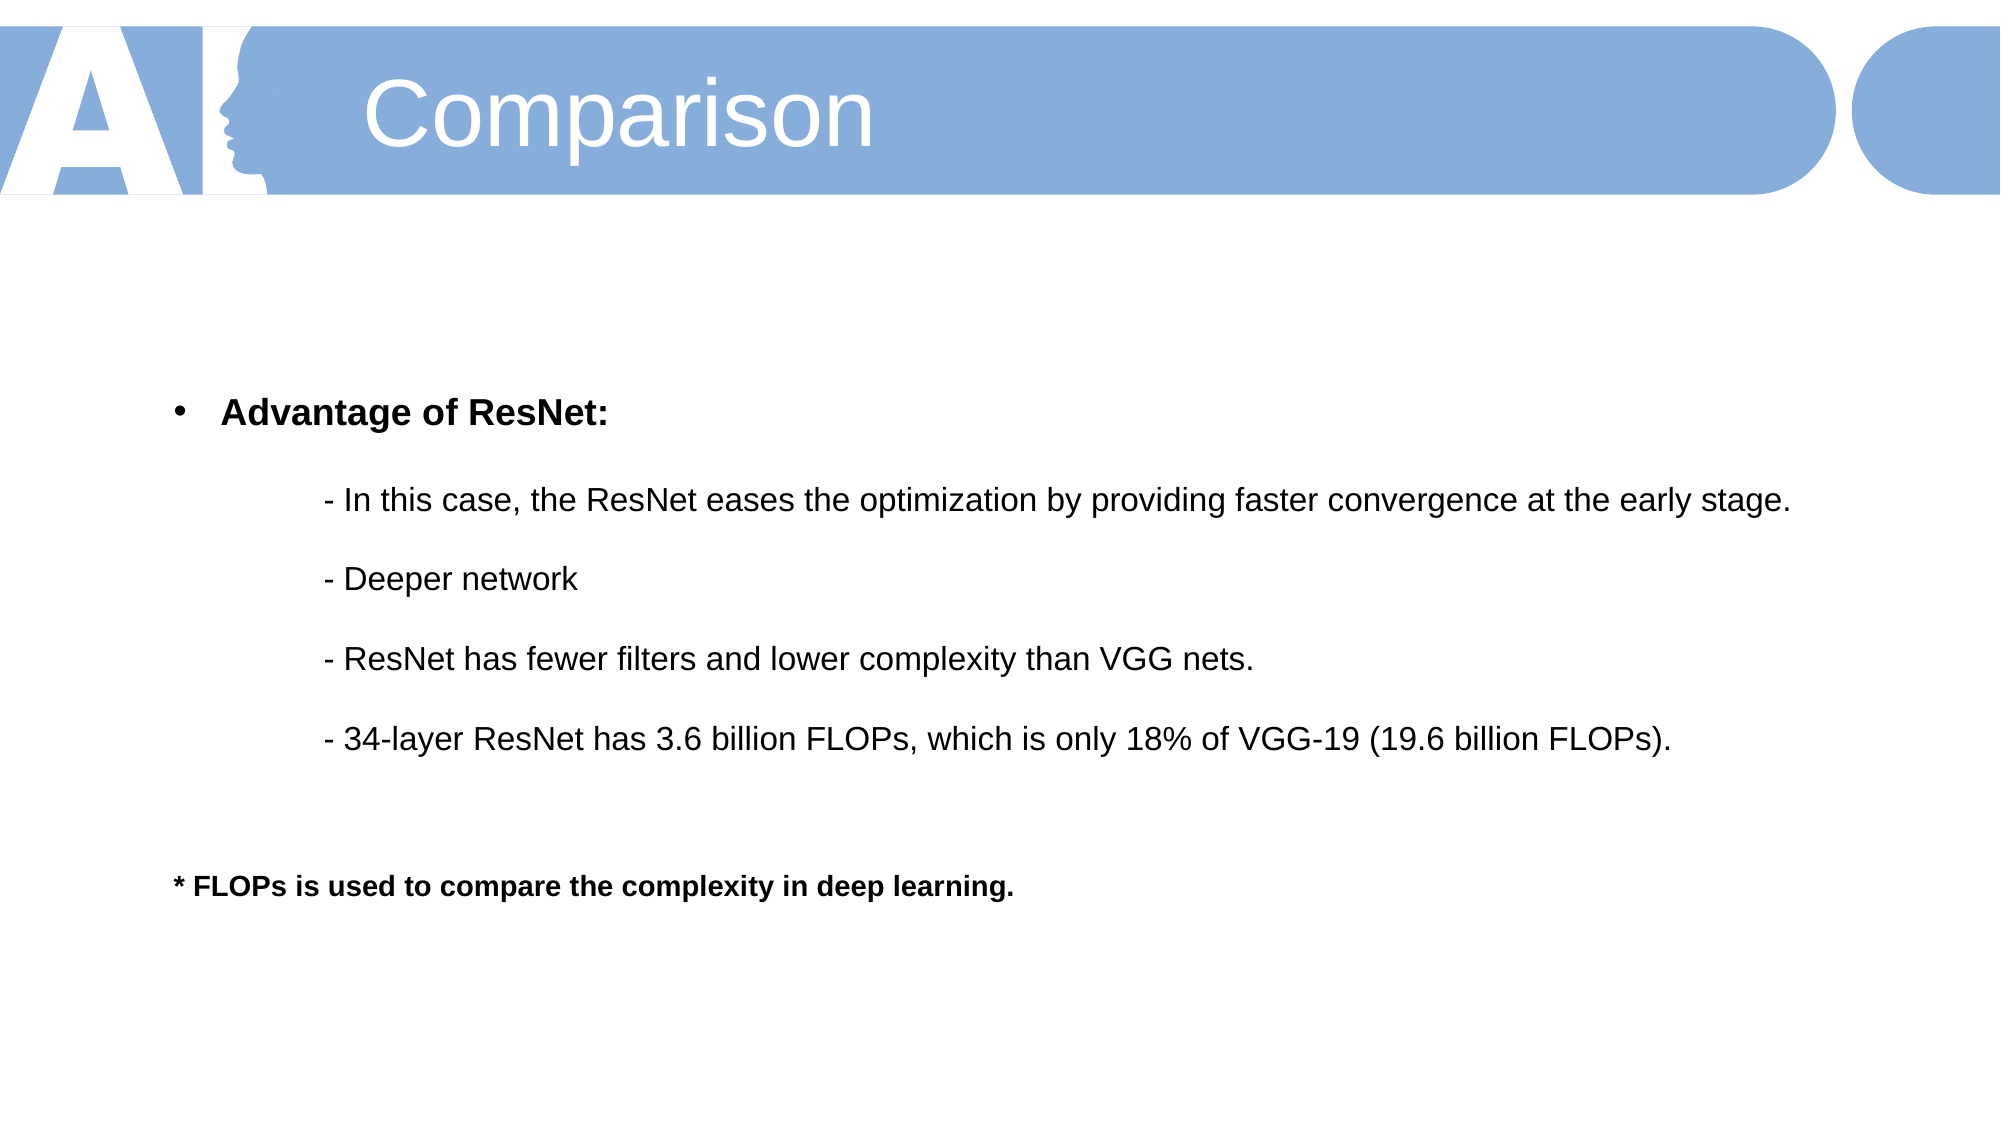

Comparison
Advantage of ResNet:

	- In this case, the ResNet eases the optimization by providing faster convergence at the early stage.

	- Deeper network

	- ResNet has fewer filters and lower complexity than VGG nets.

	- 34-layer ResNet has 3.6 billion FLOPs, which is only 18% of VGG-19 (19.6 billion FLOPs).

* FLOPs is used to compare the complexity in deep learning.

01
02
03
04